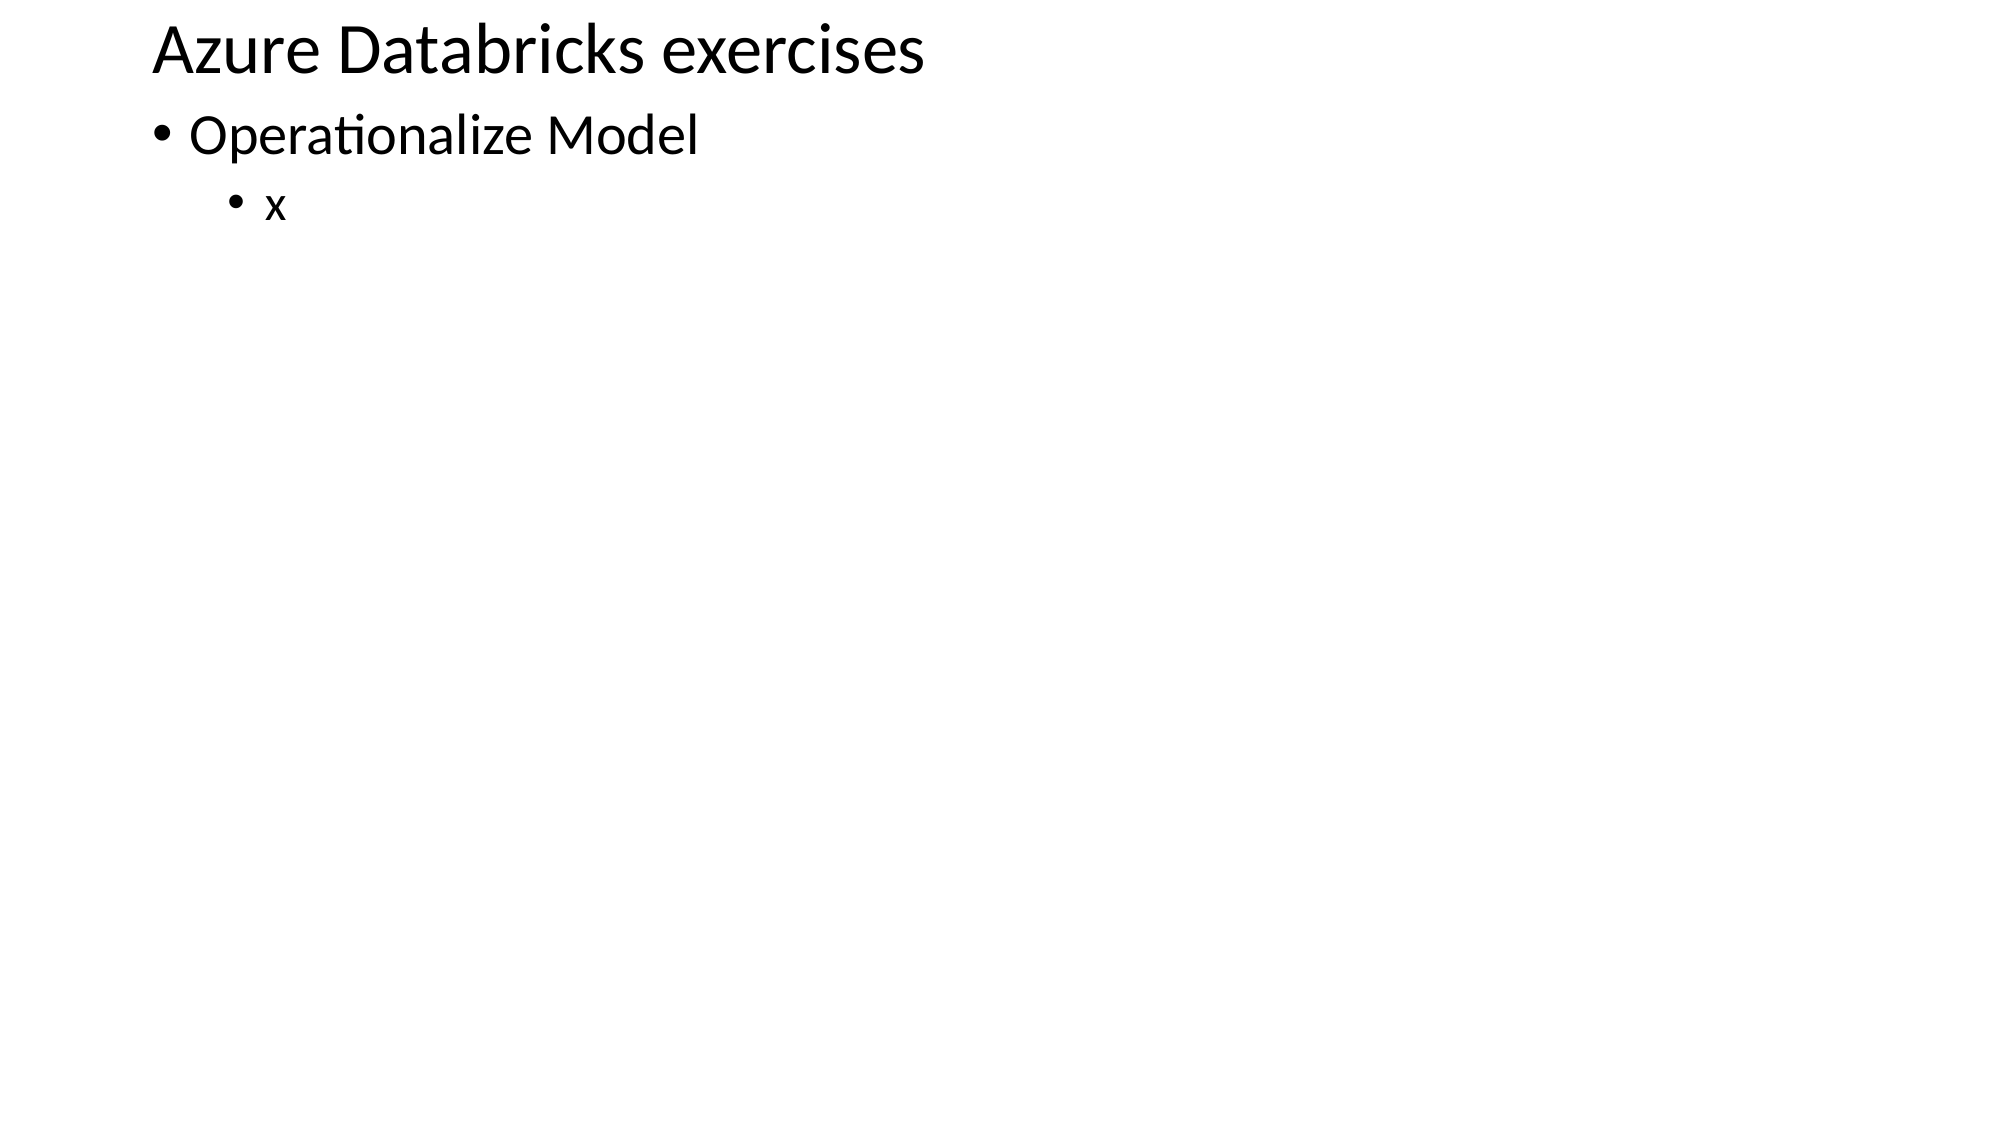

# Azure Databricks exercises
Operationalize Model
x